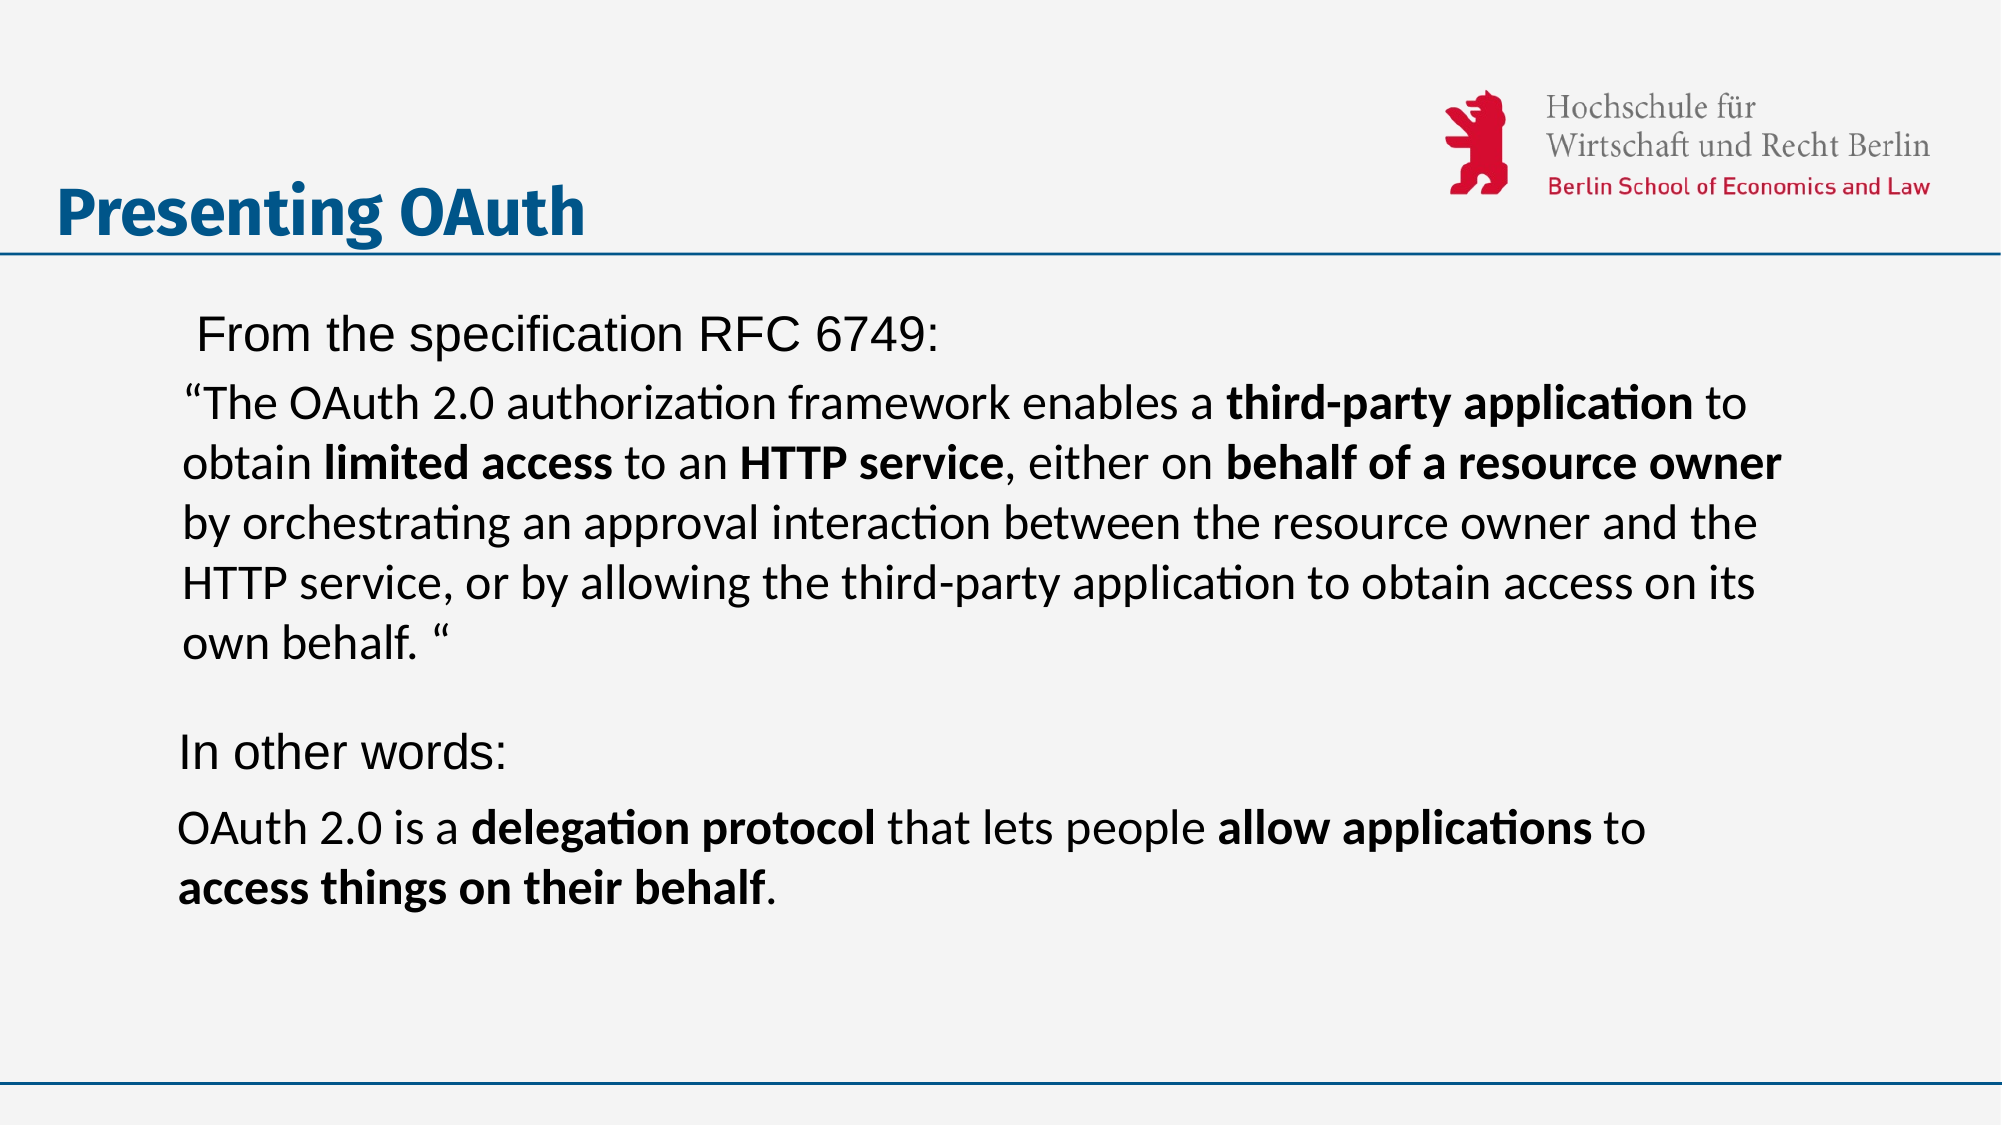

# Presenting OAuth
From the specification RFC 6749:
“The OAuth 2.0 authorization framework enables a third-party application to obtain limited access to an HTTP service, either on behalf of a resource owner by orchestrating an approval interaction between the resource owner and the HTTP service, or by allowing the third-party application to obtain access on its own behalf. “
In other words:
OAuth 2.0 is a delegation protocol that lets people allow applications to access things on their behalf.